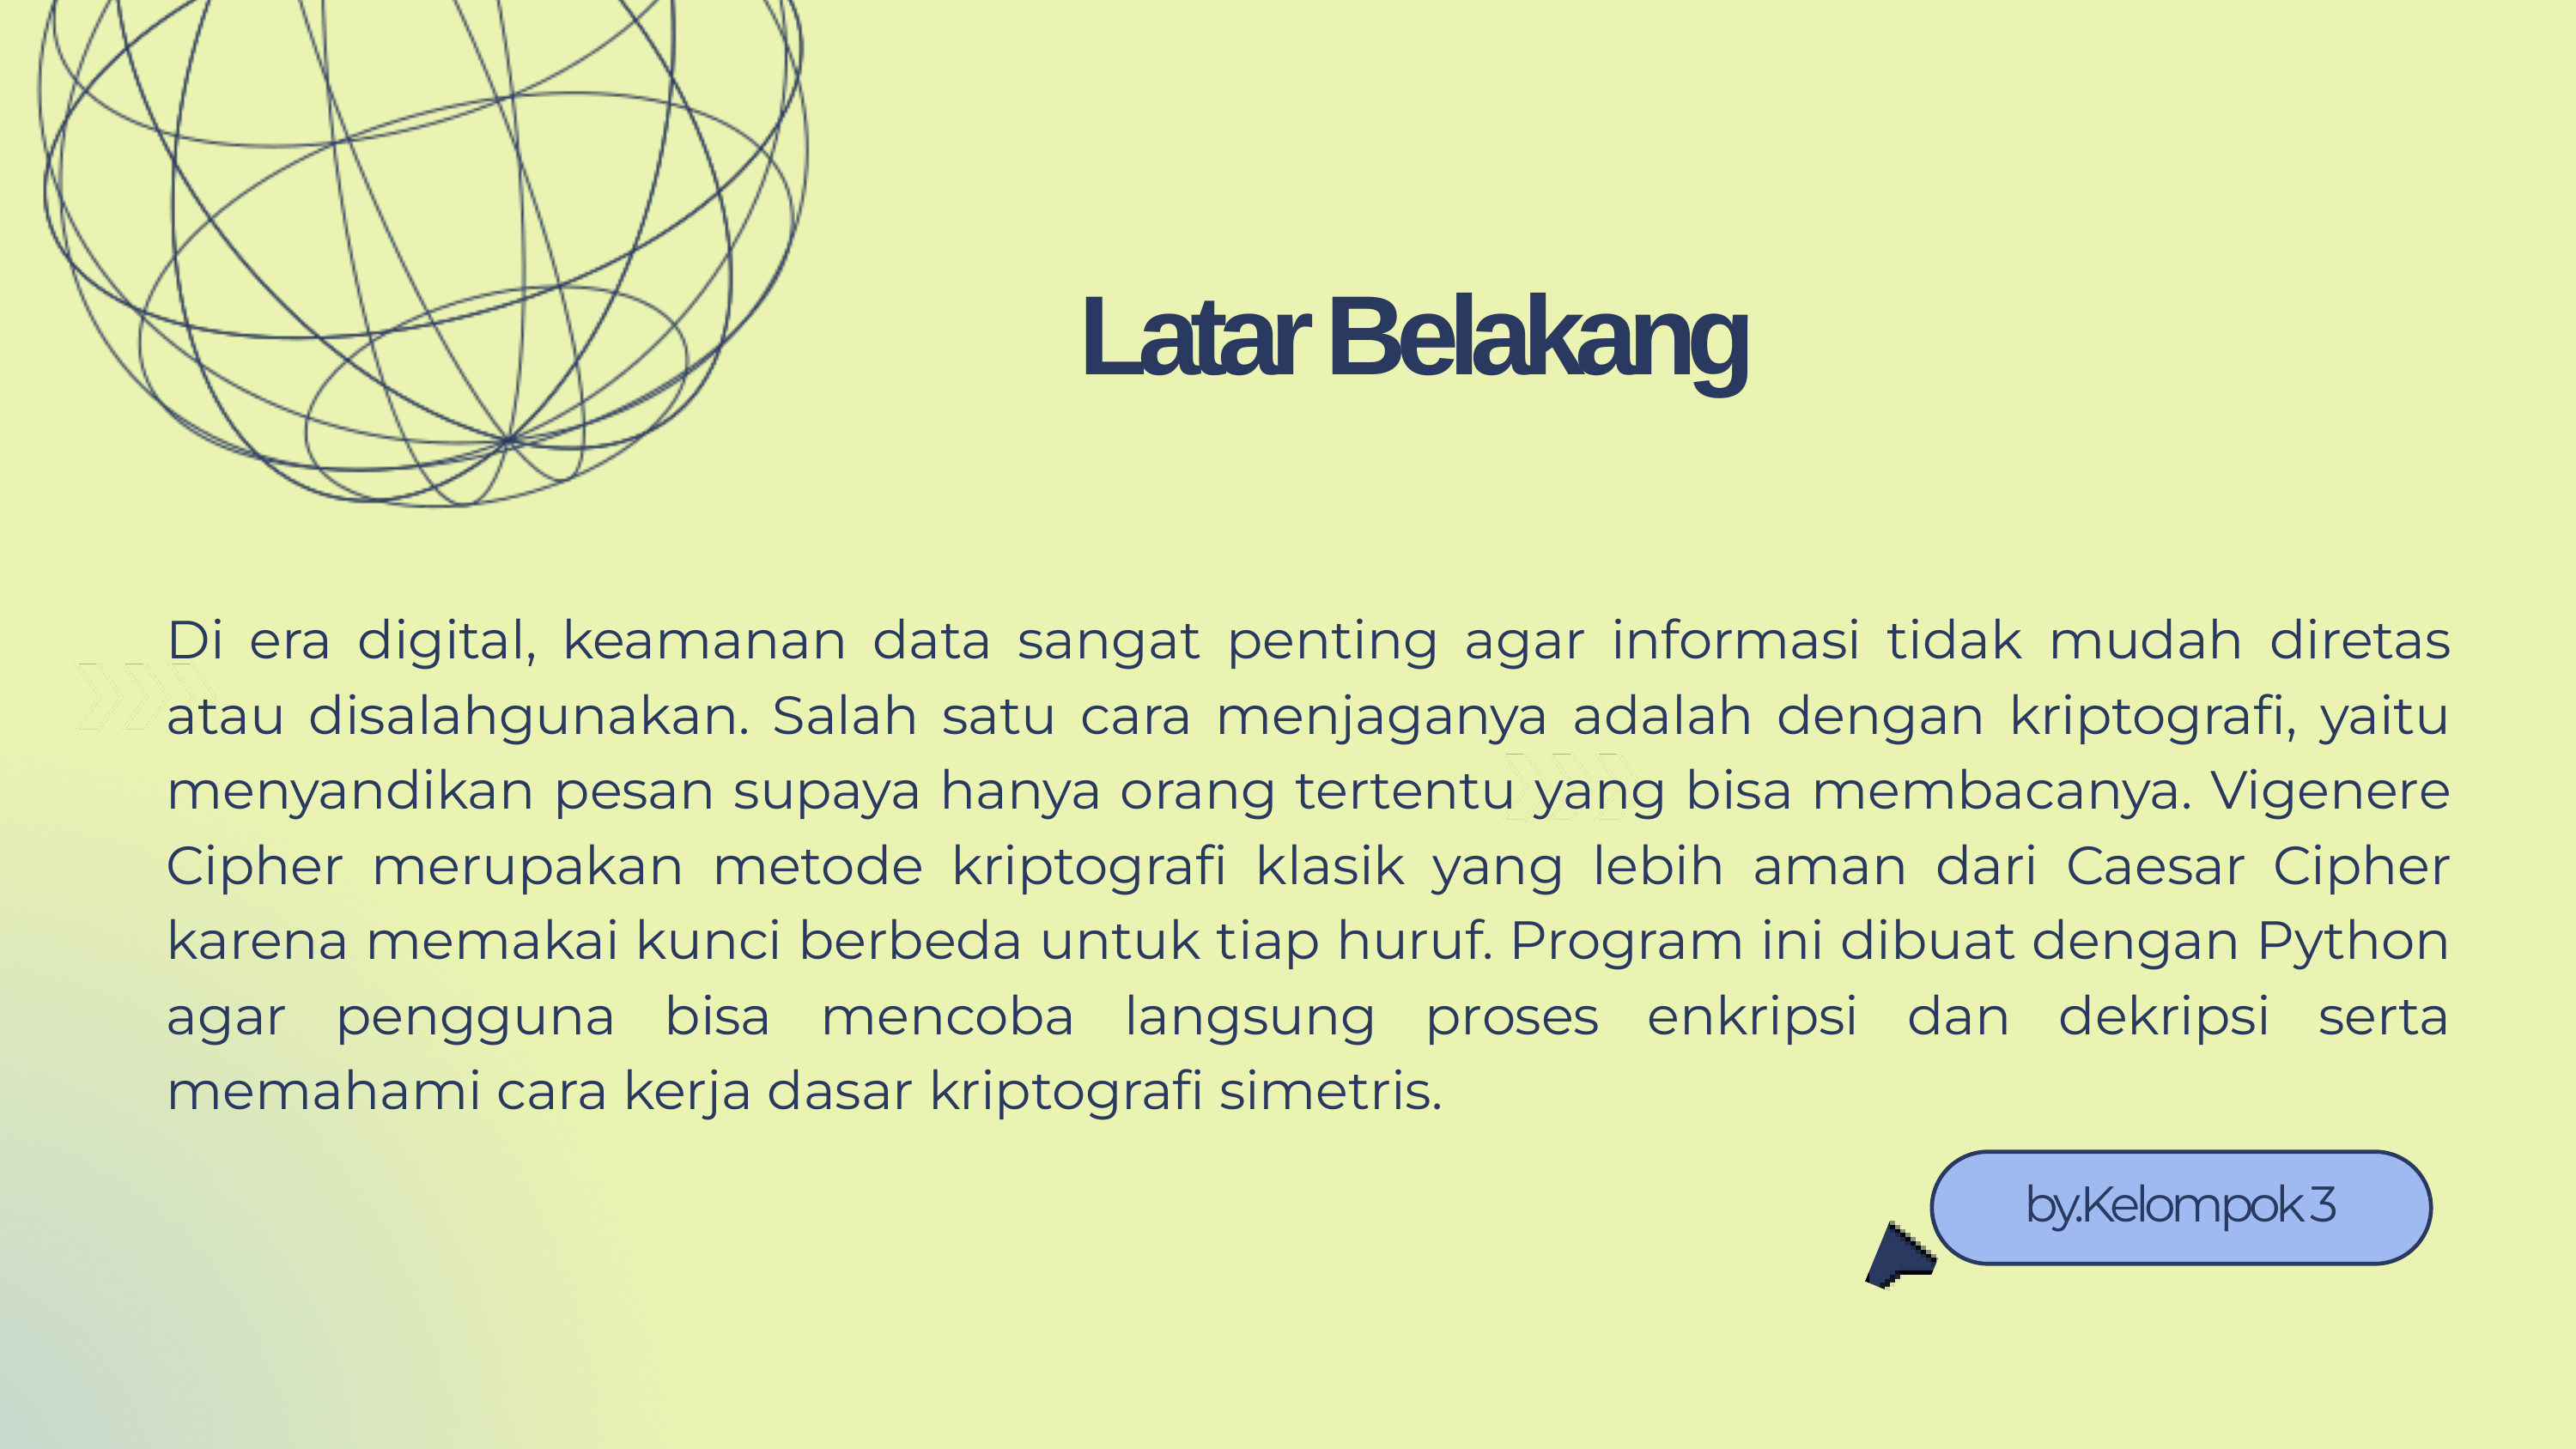

Latar Belakang
Di era digital, keamanan data sangat penting agar informasi tidak mudah diretas atau disalahgunakan. Salah satu cara menjaganya adalah dengan kriptografi, yaitu menyandikan pesan supaya hanya orang tertentu yang bisa membacanya. Vigenere Cipher merupakan metode kriptografi klasik yang lebih aman dari Caesar Cipher karena memakai kunci berbeda untuk tiap huruf. Program ini dibuat dengan Python agar pengguna bisa mencoba langsung proses enkripsi dan dekripsi serta memahami cara kerja dasar kriptografi simetris.

by.Kelompok 3